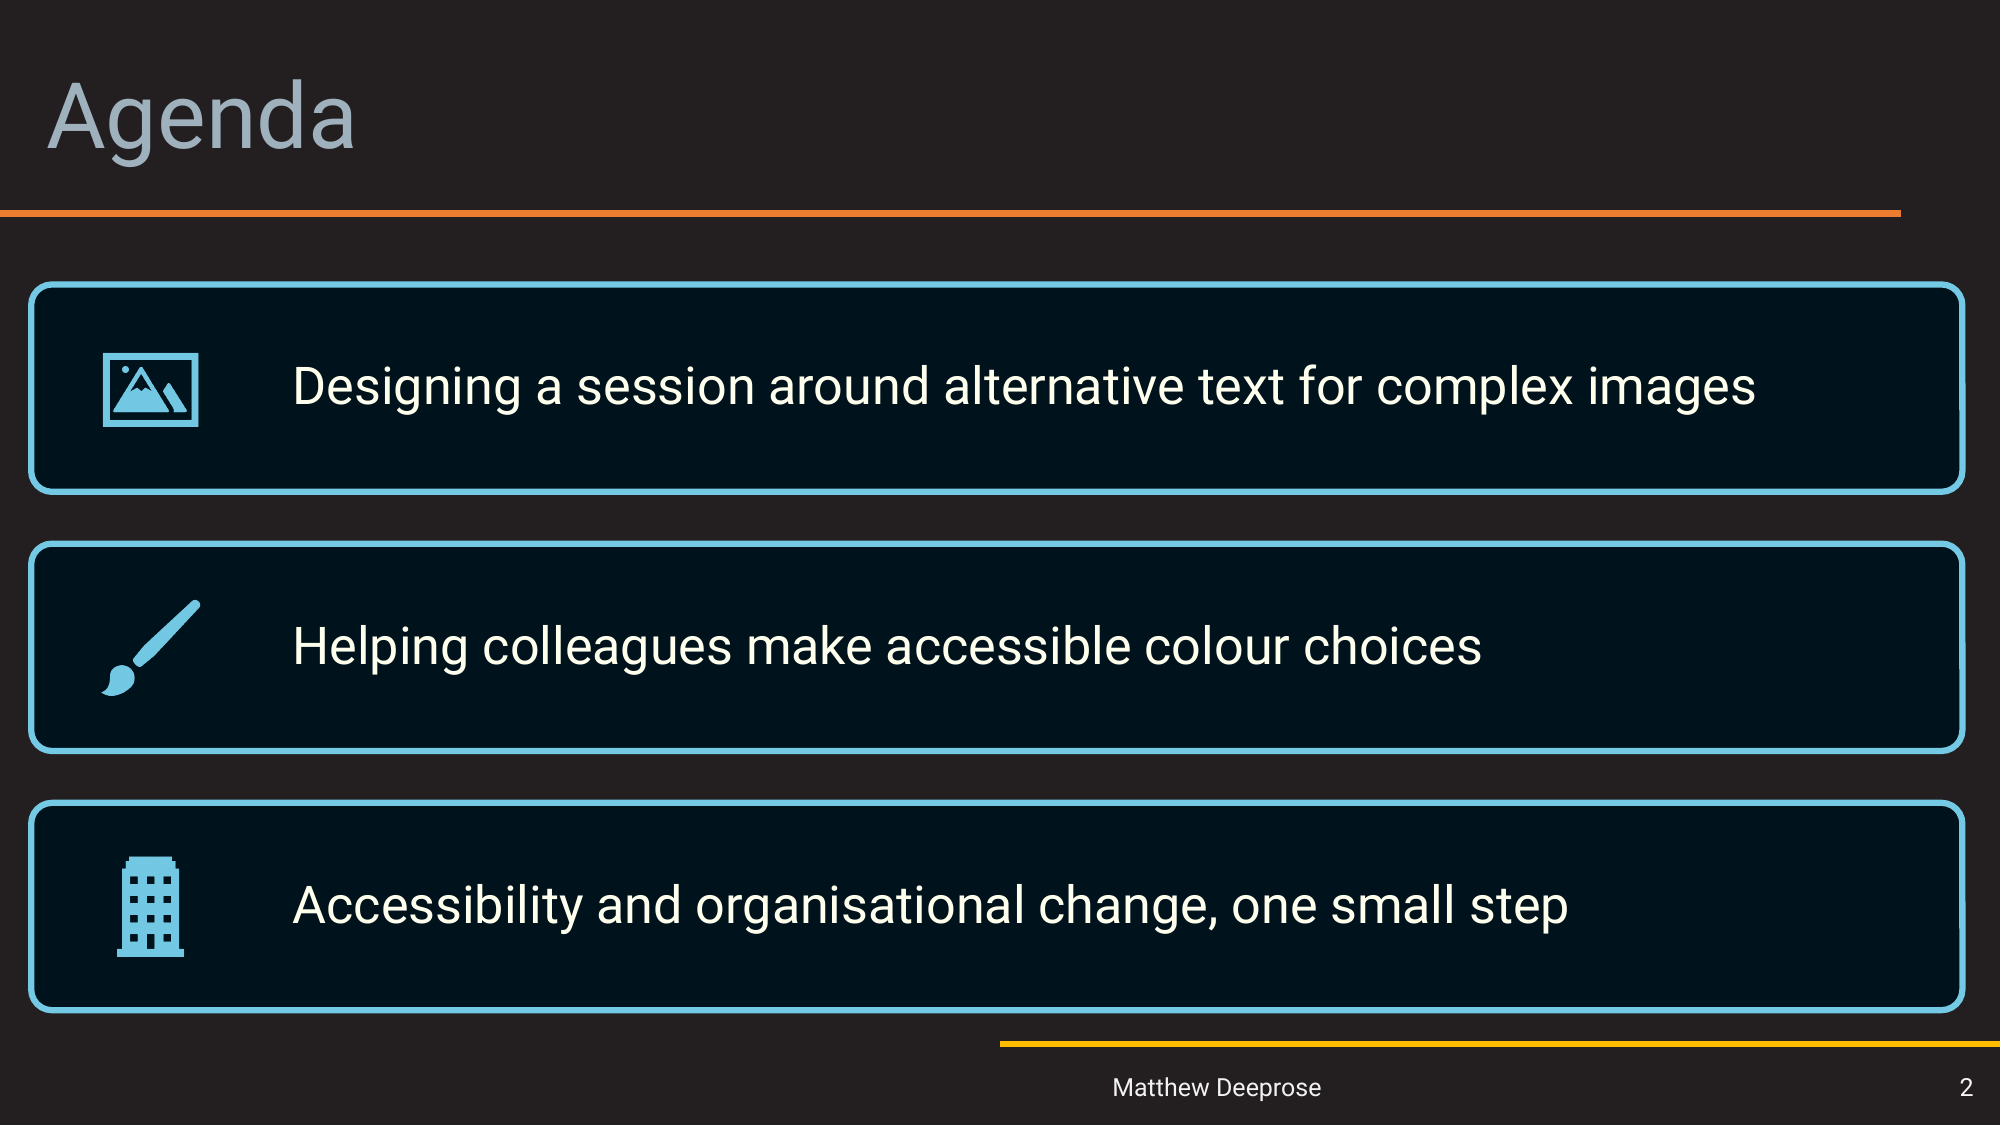

# Agenda
Designing a session around alternative text for complex images
Helping colleagues make accessible colour choices
Accessibility and organisational change, one small step
2
Matthew Deeprose